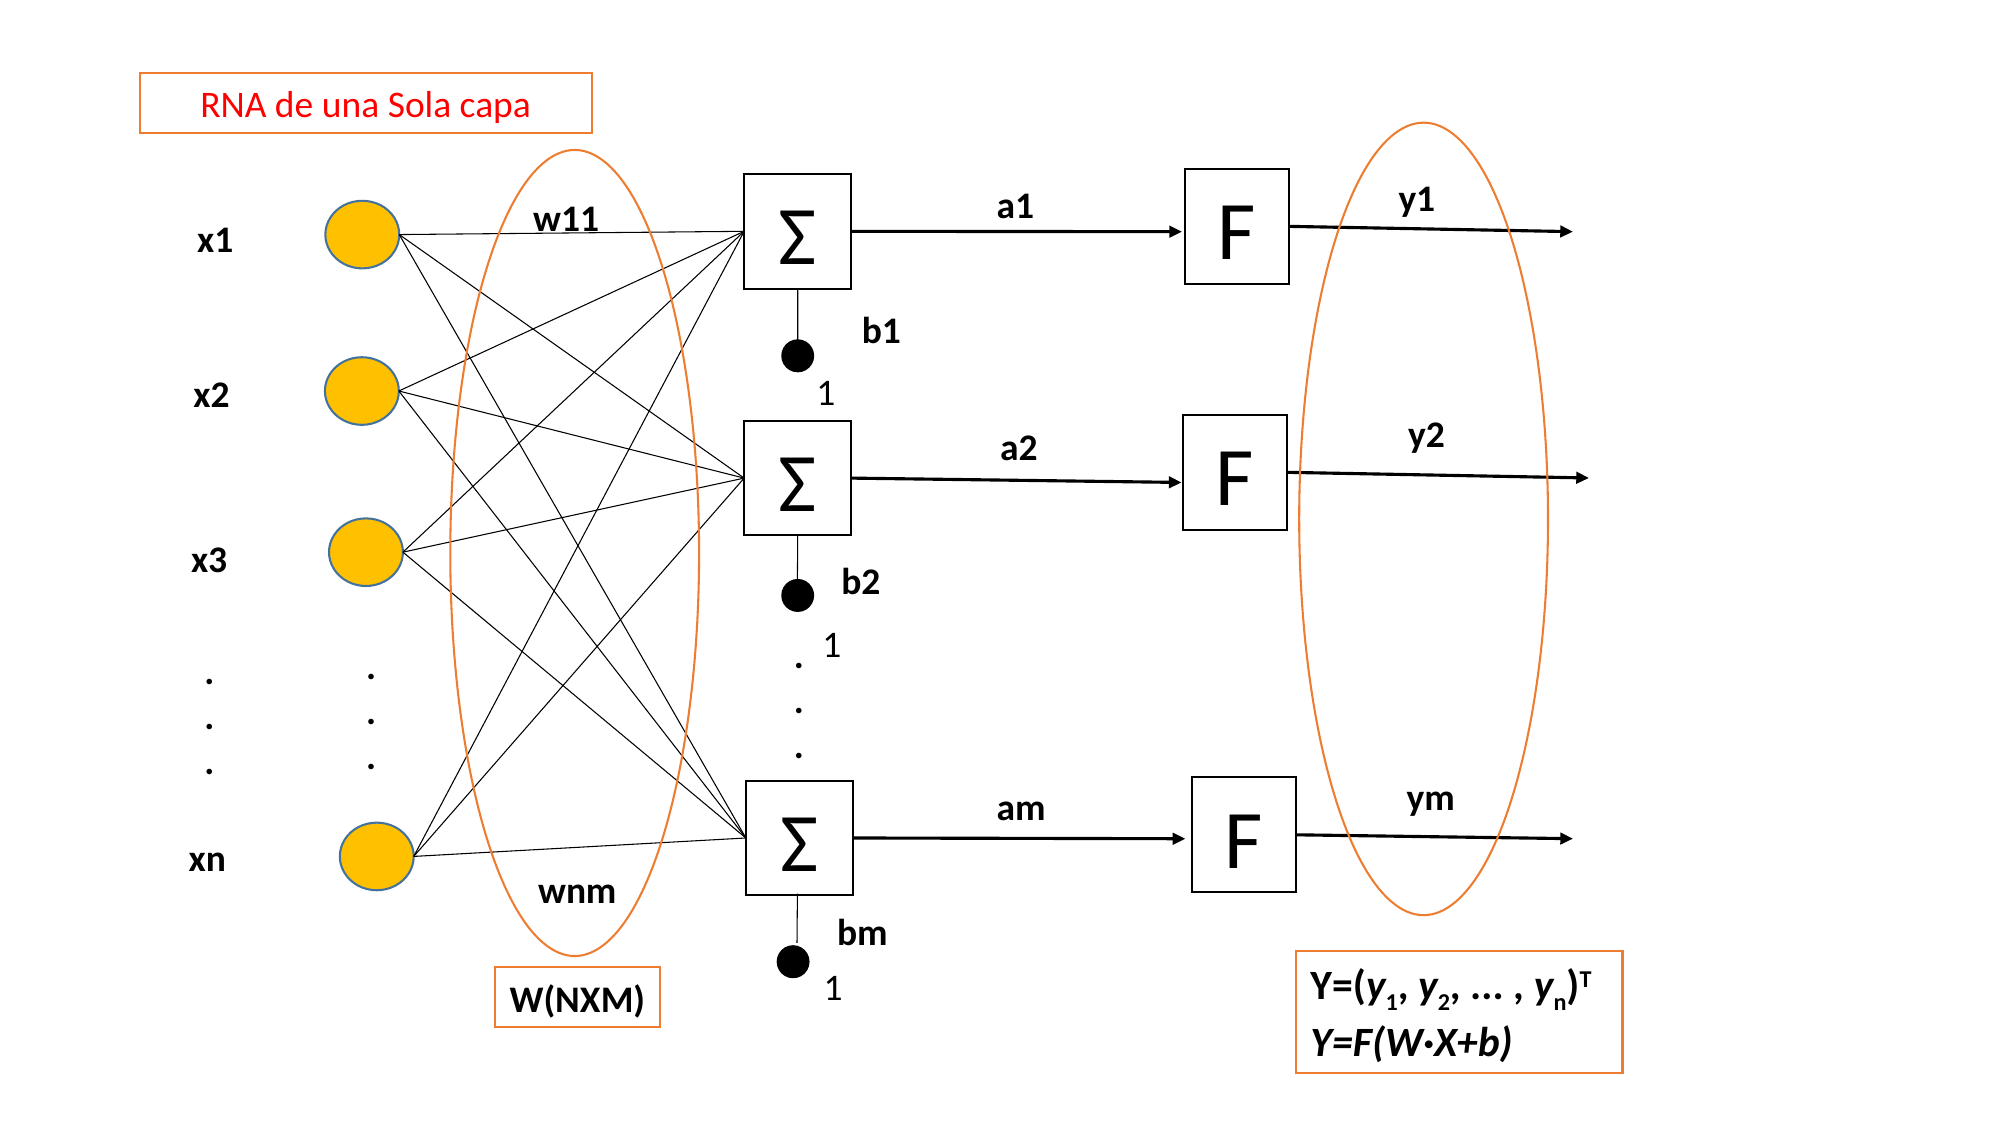

RNA de una Sola capa

y1
F
Σ
a1
w11

x1
b1

1
x2
y2
F
a2
Σ

x3
b2

1
...
...
...
ym
am
F
Σ

xn
wnm
bm

Y=(y1, y2, ... , yn)T
Y=F(W·X+b)
1
W(NXM)